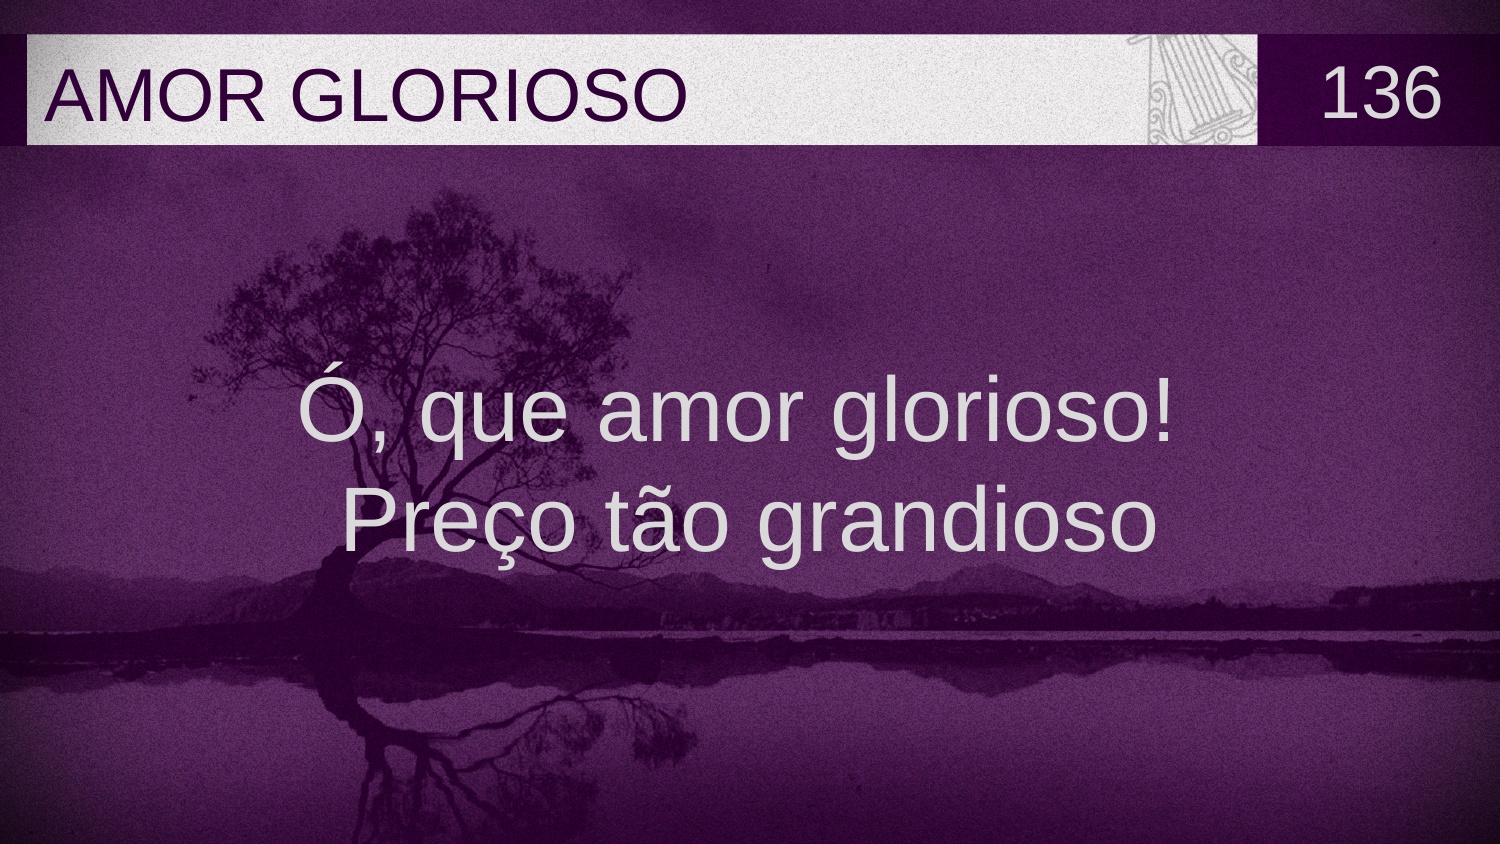

# AMOR GLORIOSO
136
Ó, que amor glorioso!
Preço tão grandioso